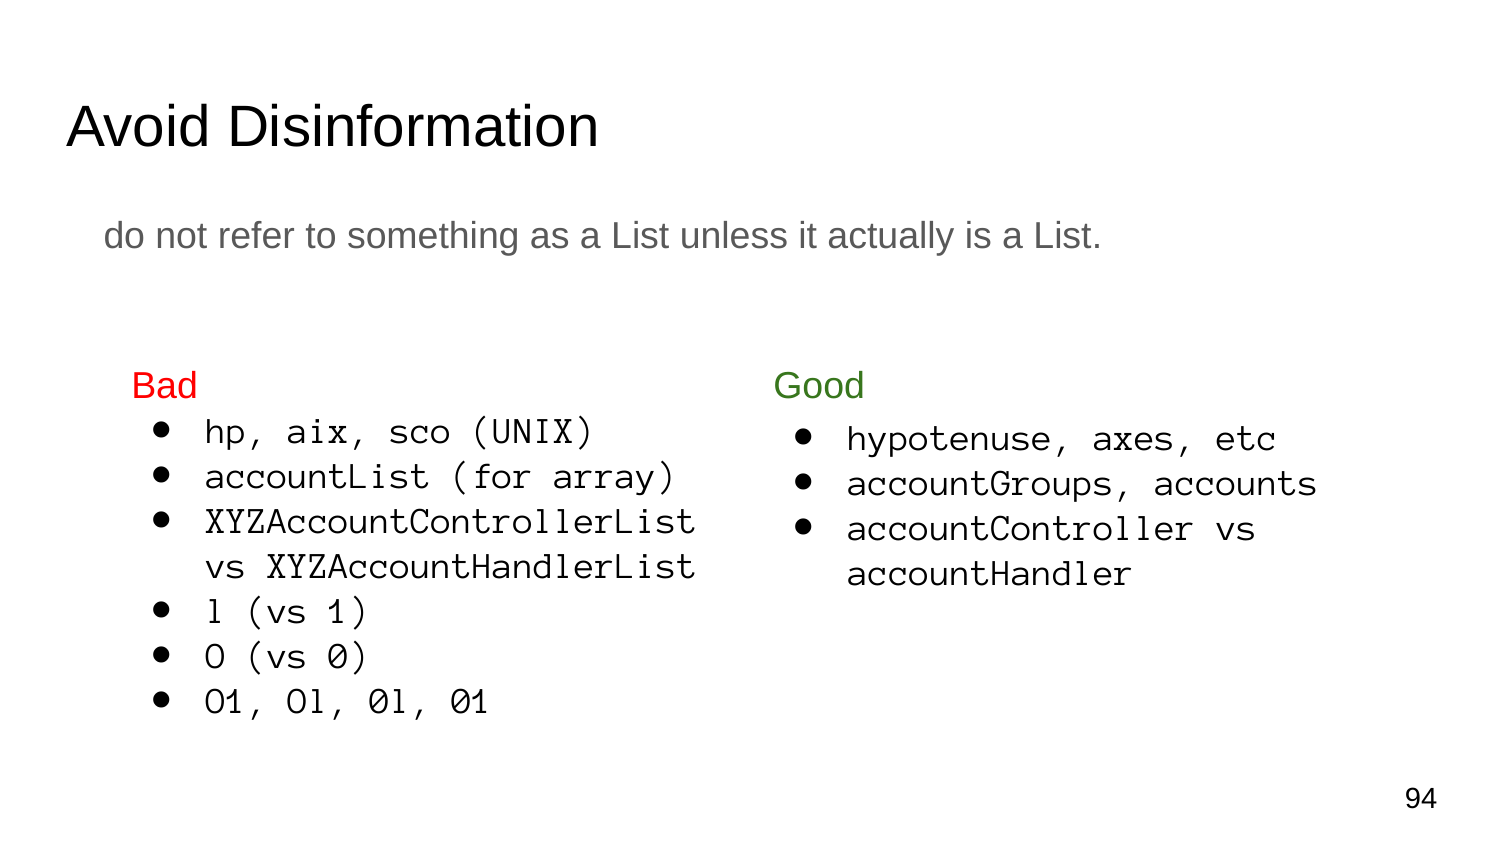

# Avoid Disinformation
do not refer to something as a List unless it actually is a List.
Bad
hp, aix, sco (UNIX)
accountList (for array)
XYZAccountControllerList vs XYZAccountHandlerList
l (vs 1)
O (vs 0)
O1, Ol, 0l, 01
Good
hypotenuse, axes, etc
accountGroups, accounts
accountController vs accountHandler
94